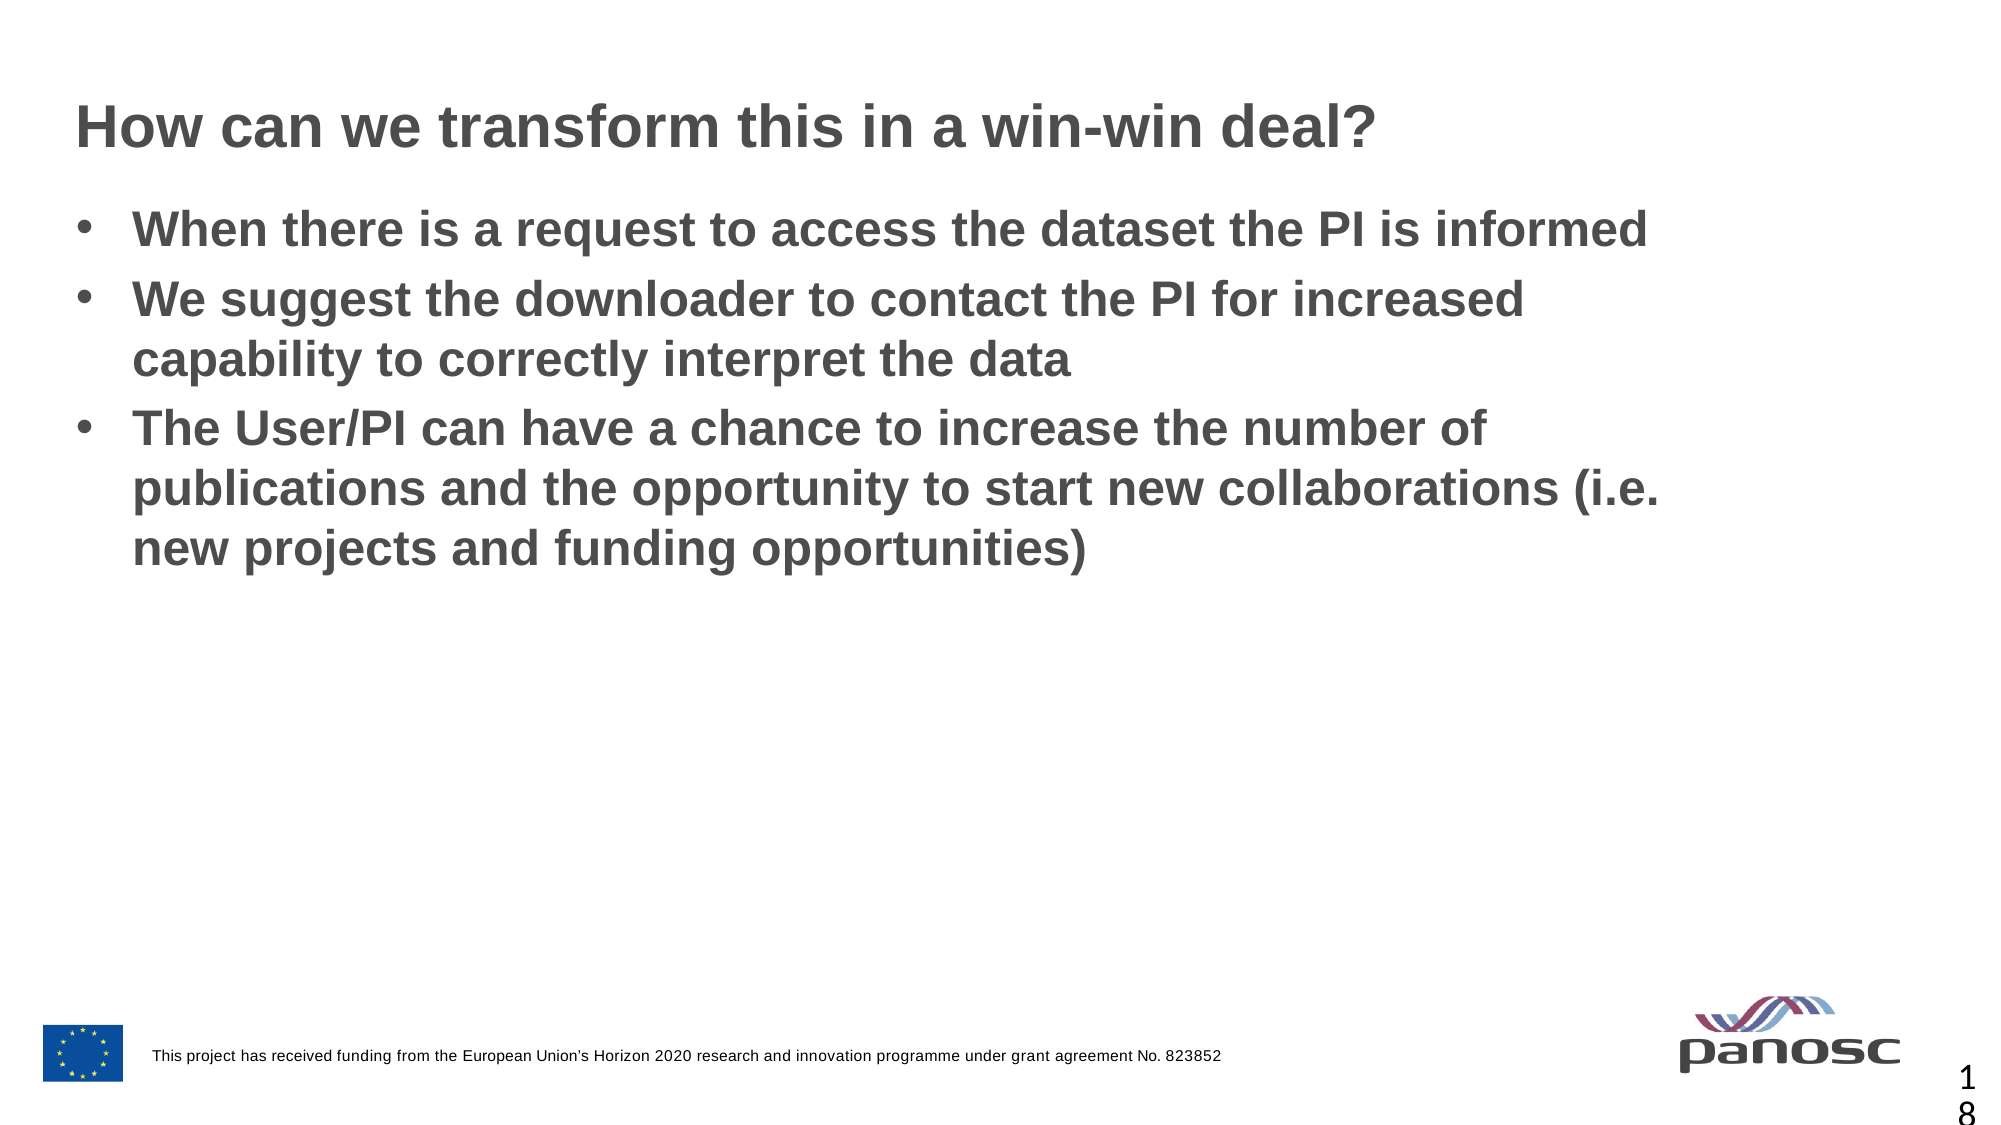

# How can we transform this in a win-win deal?
When there is a request to access the dataset the PI is informed
We suggest the downloader to contact the PI for increased capability to correctly interpret the data
The User/PI can have a chance to increase the number of publications and the opportunity to start new collaborations (i.e. new projects and funding opportunities)
18